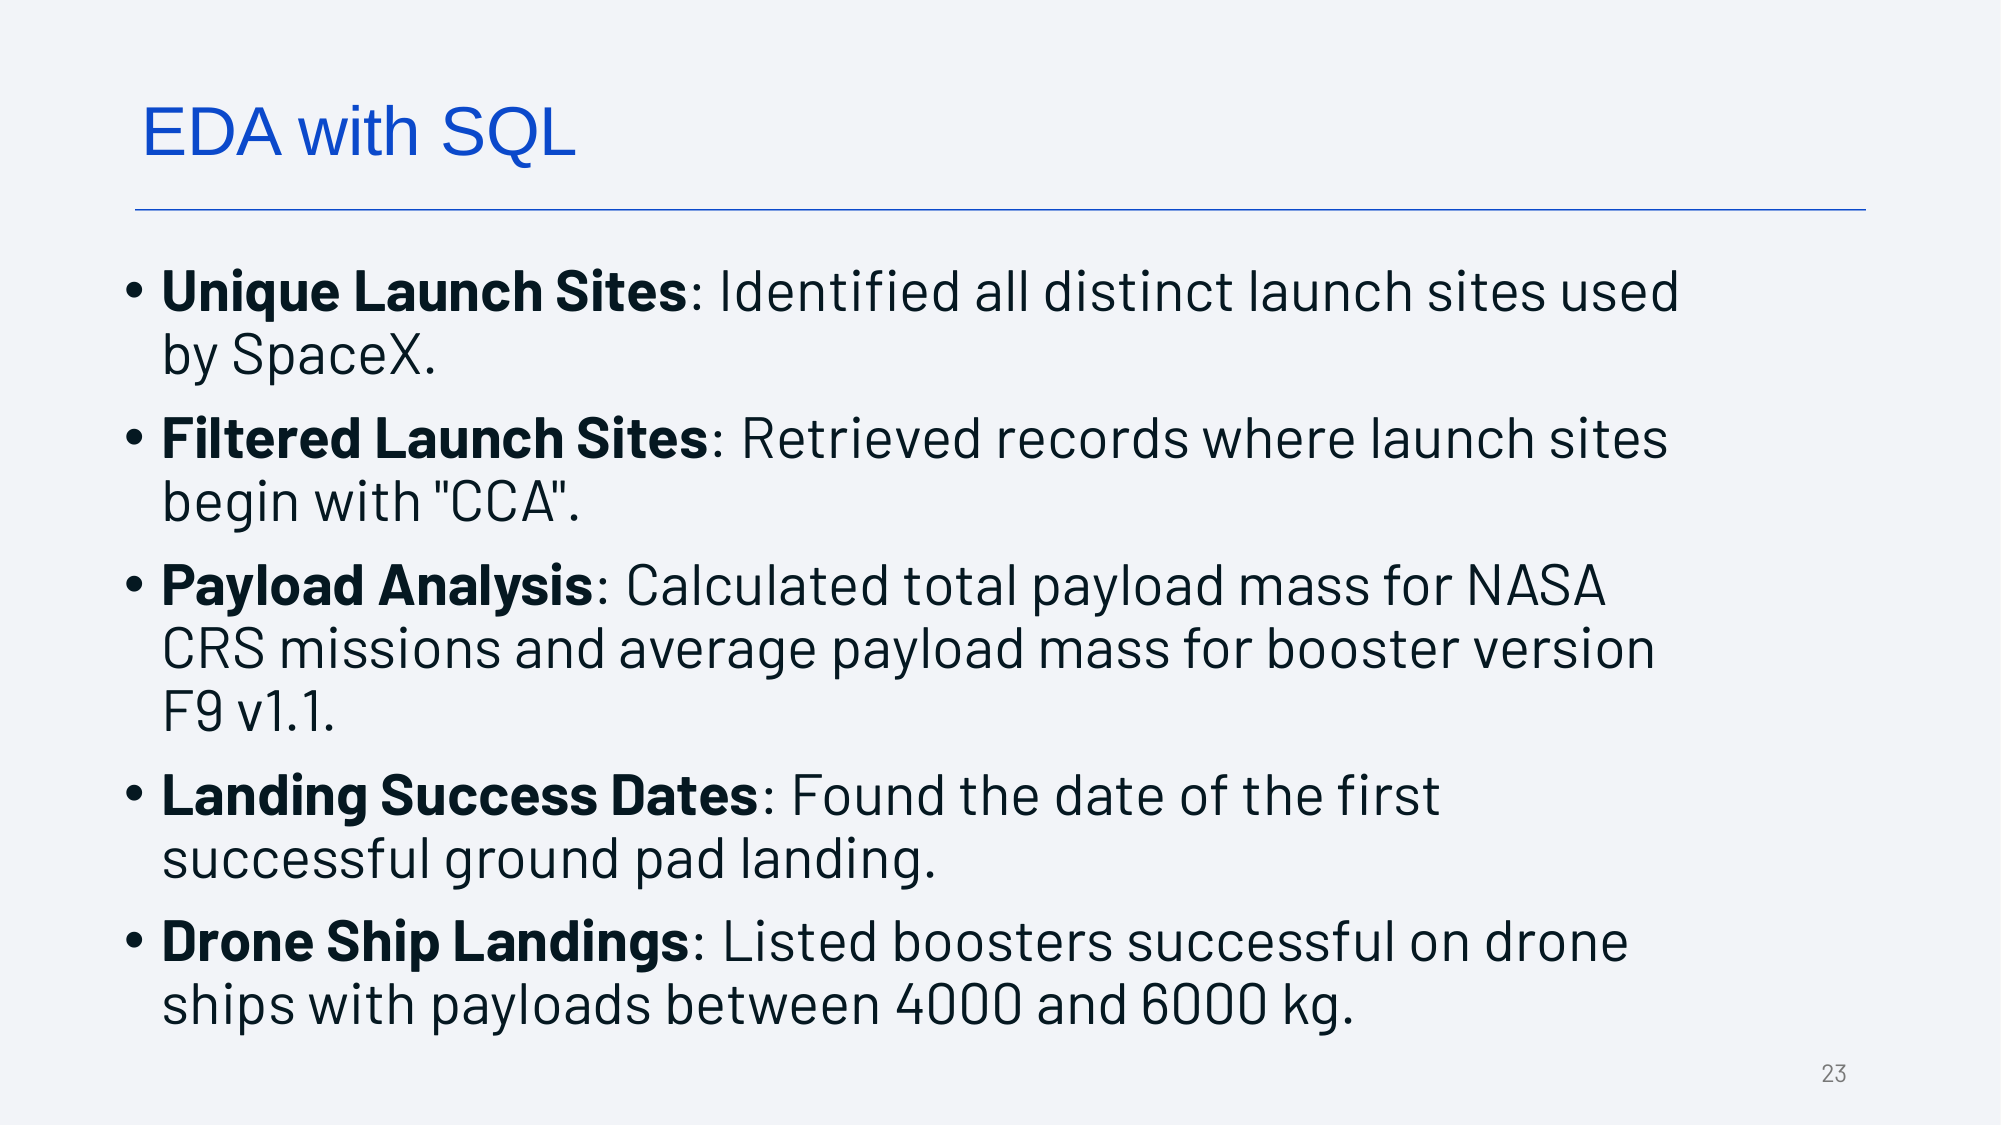

EDA with SQL
Unique Launch Sites: Identified all distinct launch sites used by SpaceX.
Filtered Launch Sites: Retrieved records where launch sites begin with "CCA".
Payload Analysis: Calculated total payload mass for NASA CRS missions and average payload mass for booster version F9 v1.1.
Landing Success Dates: Found the date of the first successful ground pad landing.
Drone Ship Landings: Listed boosters successful on drone ships with payloads between 4000 and 6000 kg.

23